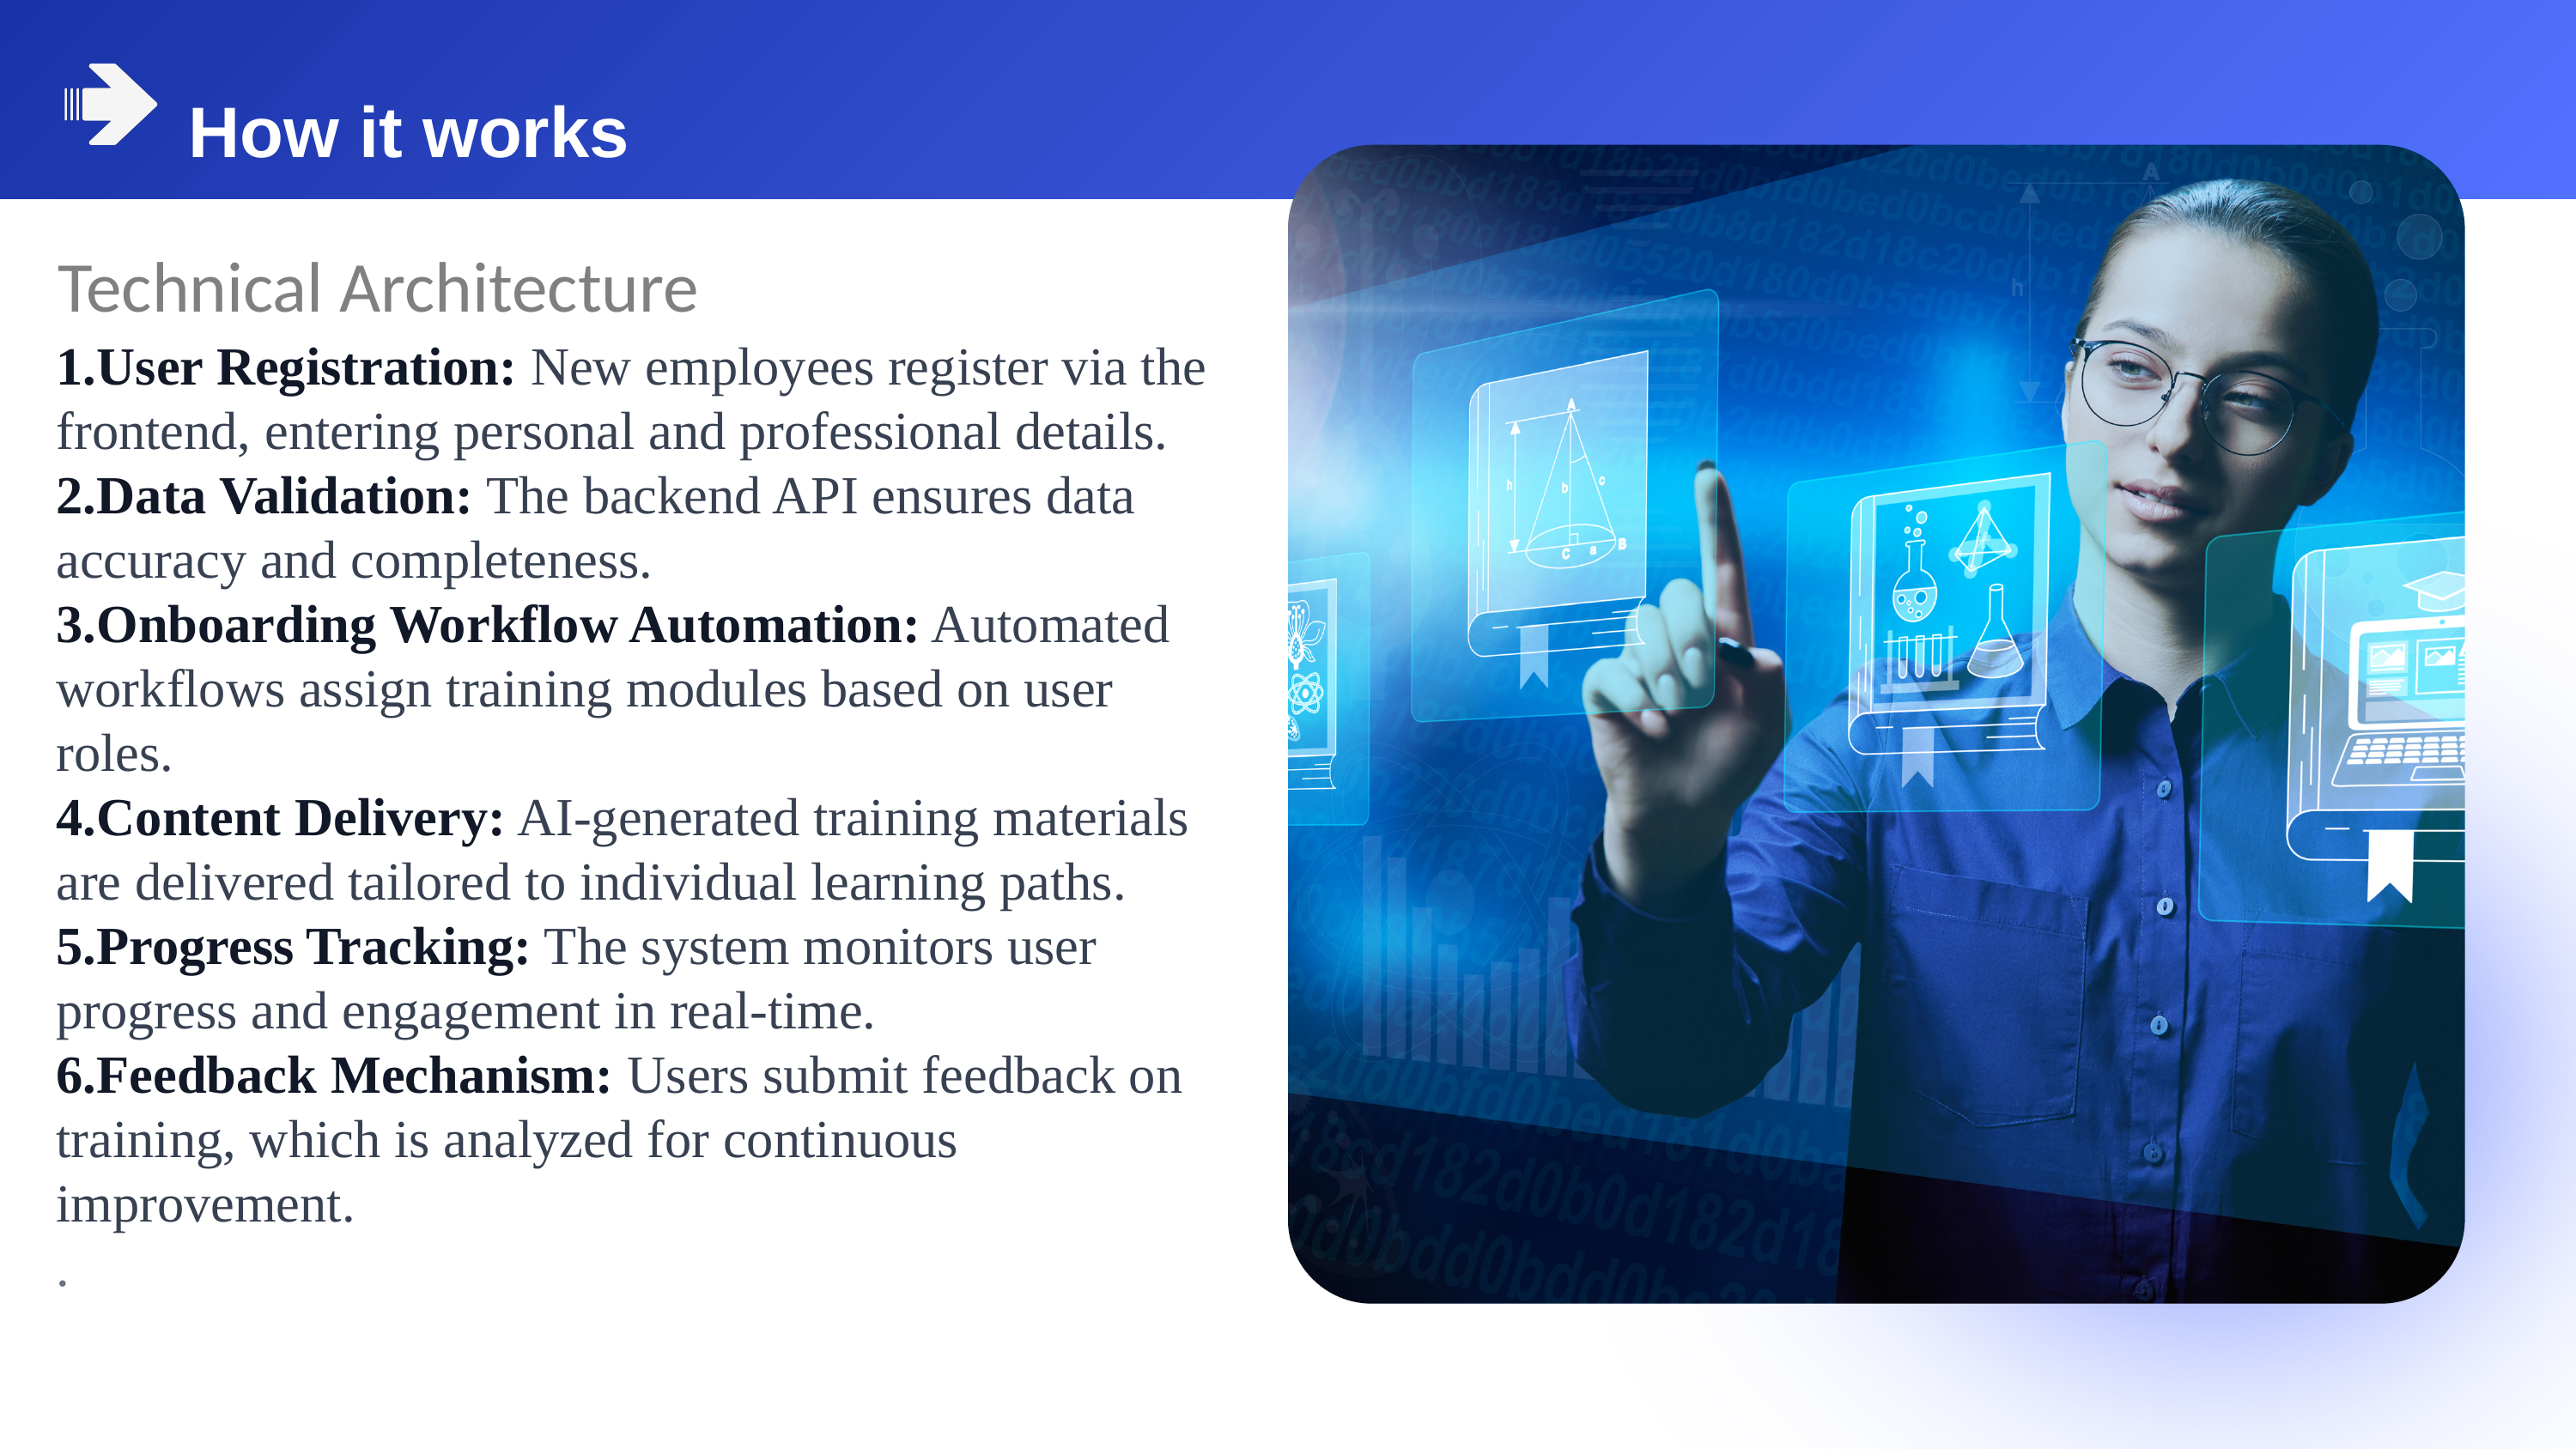

How it works

Technical Architecture
User Registration: New employees register via the frontend, entering personal and professional details.
Data Validation: The backend API ensures data accuracy and completeness.
Onboarding Workflow Automation: Automated workflows assign training modules based on user roles.
Content Delivery: AI-generated training materials are delivered tailored to individual learning paths.
Progress Tracking: The system monitors user progress and engagement in real-time.
Feedback Mechanism: Users submit feedback on training, which is analyzed for continuous improvement.
.